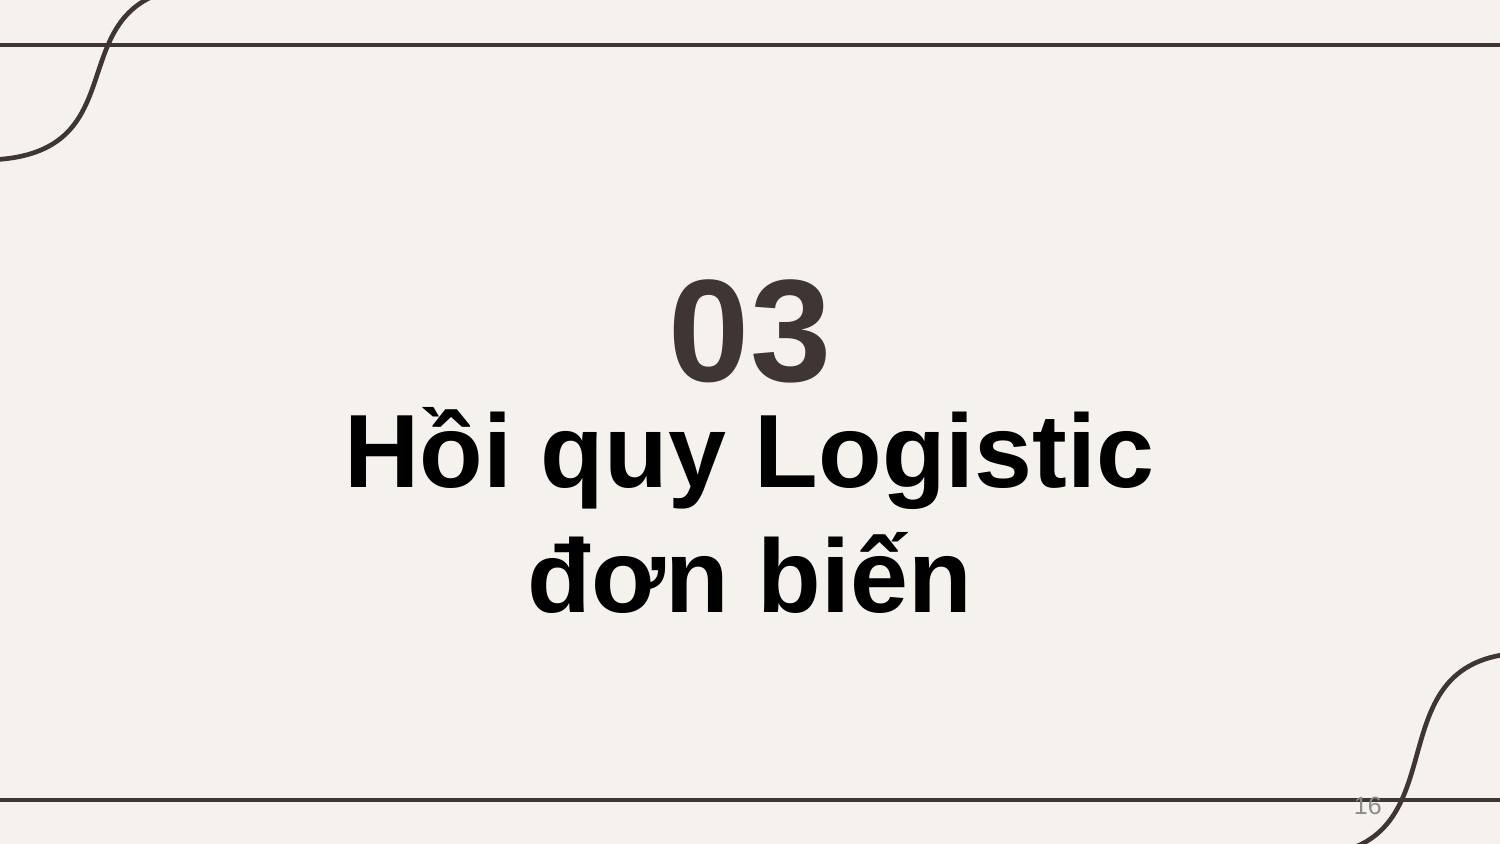

03
# Hồi quy Logistic đơn biến
16